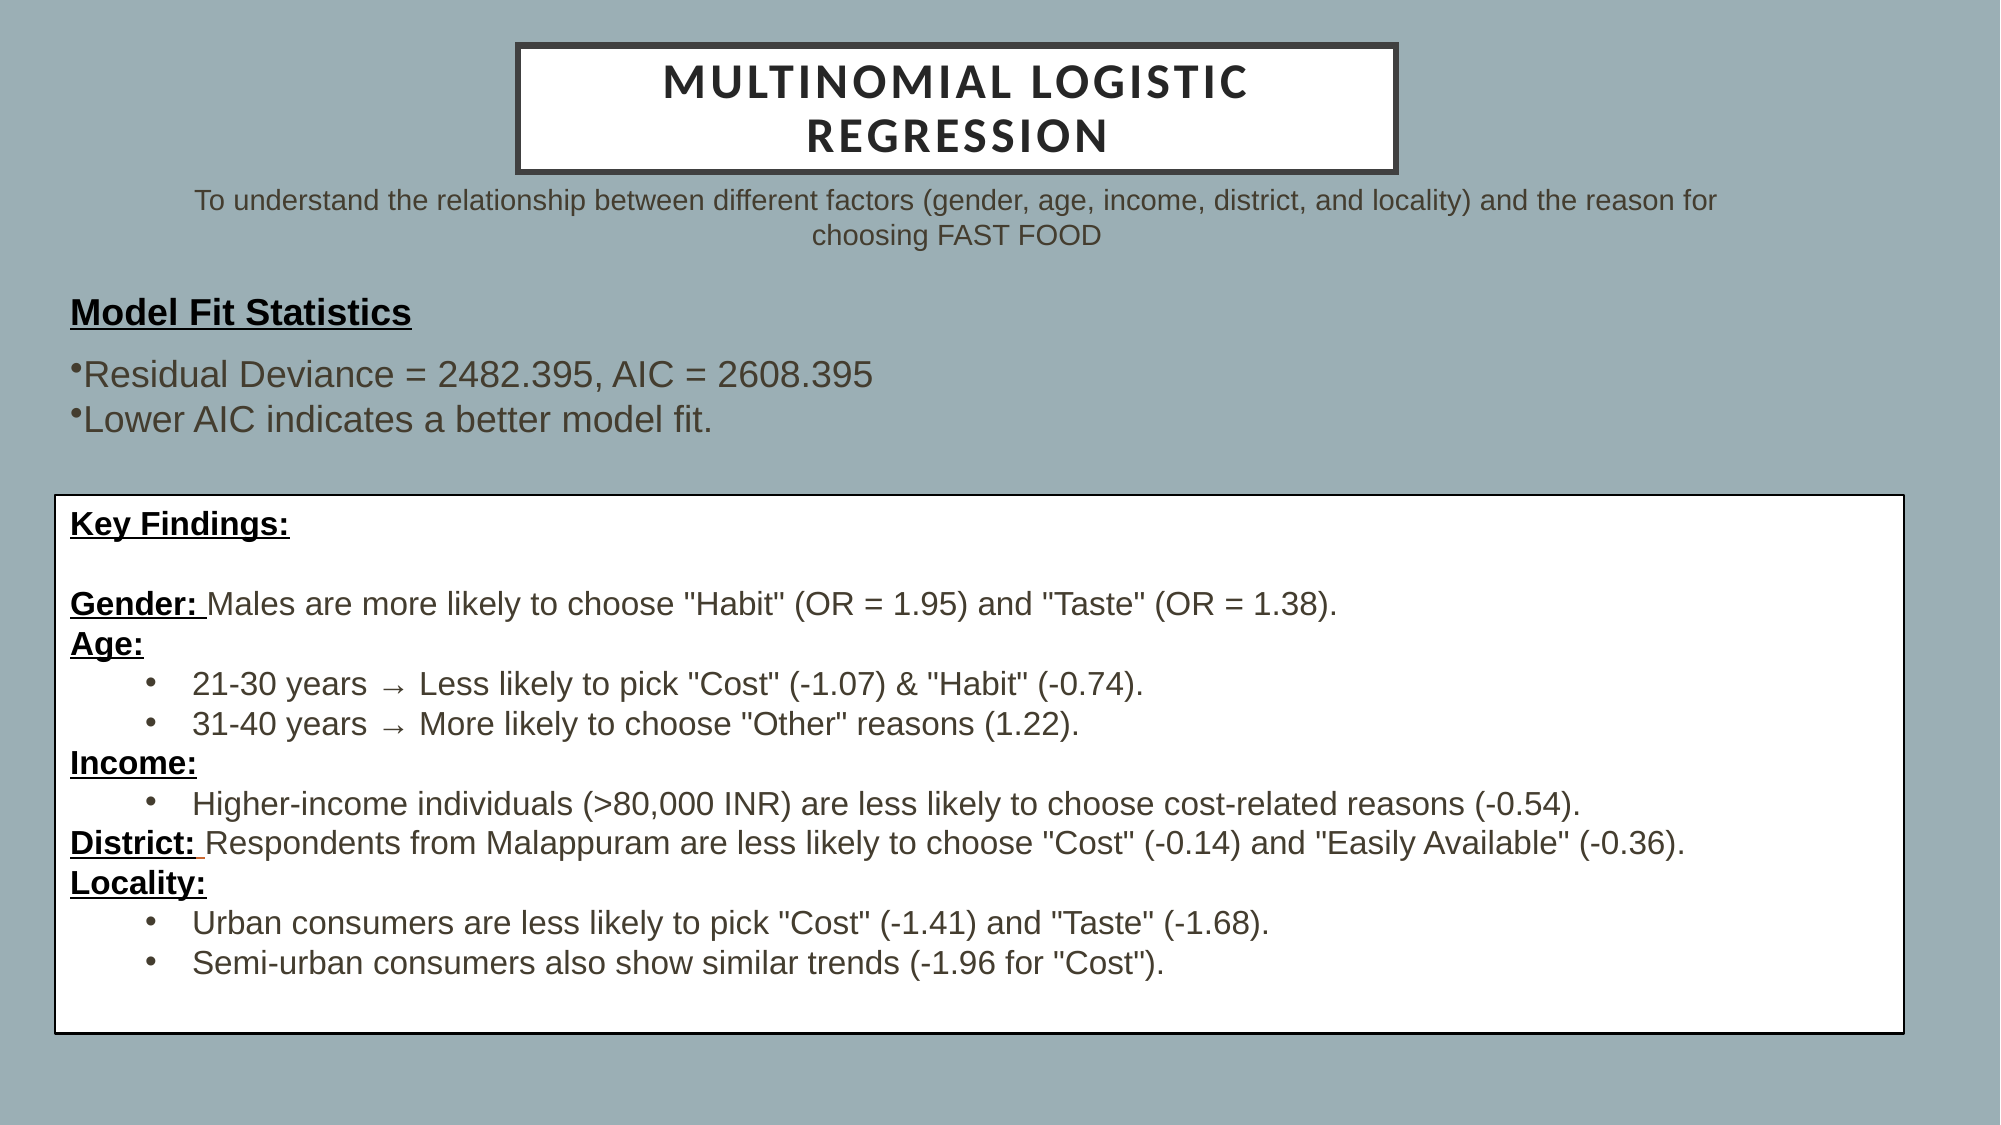

# Multinomial Logistic regression
To understand the relationship between different factors (gender, age, income, district, and locality) and the reason for choosing FAST FOOD
Model Fit Statistics
Residual Deviance = 2482.395, AIC = 2608.395
Lower AIC indicates a better model fit.

Key Findings:

Gender: Males are more likely to choose "Habit" (OR = 1.95) and "Taste" (OR = 1.38).
Age:
21-30 years → Less likely to pick "Cost" (-1.07) & "Habit" (-0.74).
31-40 years → More likely to choose "Other" reasons (1.22).
Income:
Higher-income individuals (>80,000 INR) are less likely to choose cost-related reasons (-0.54).
District: Respondents from Malappuram are less likely to choose "Cost" (-0.14) and "Easily Available" (-0.36).
Locality:
Urban consumers are less likely to pick "Cost" (-1.41) and "Taste" (-1.68).
Semi-urban consumers also show similar trends (-1.96 for "Cost").